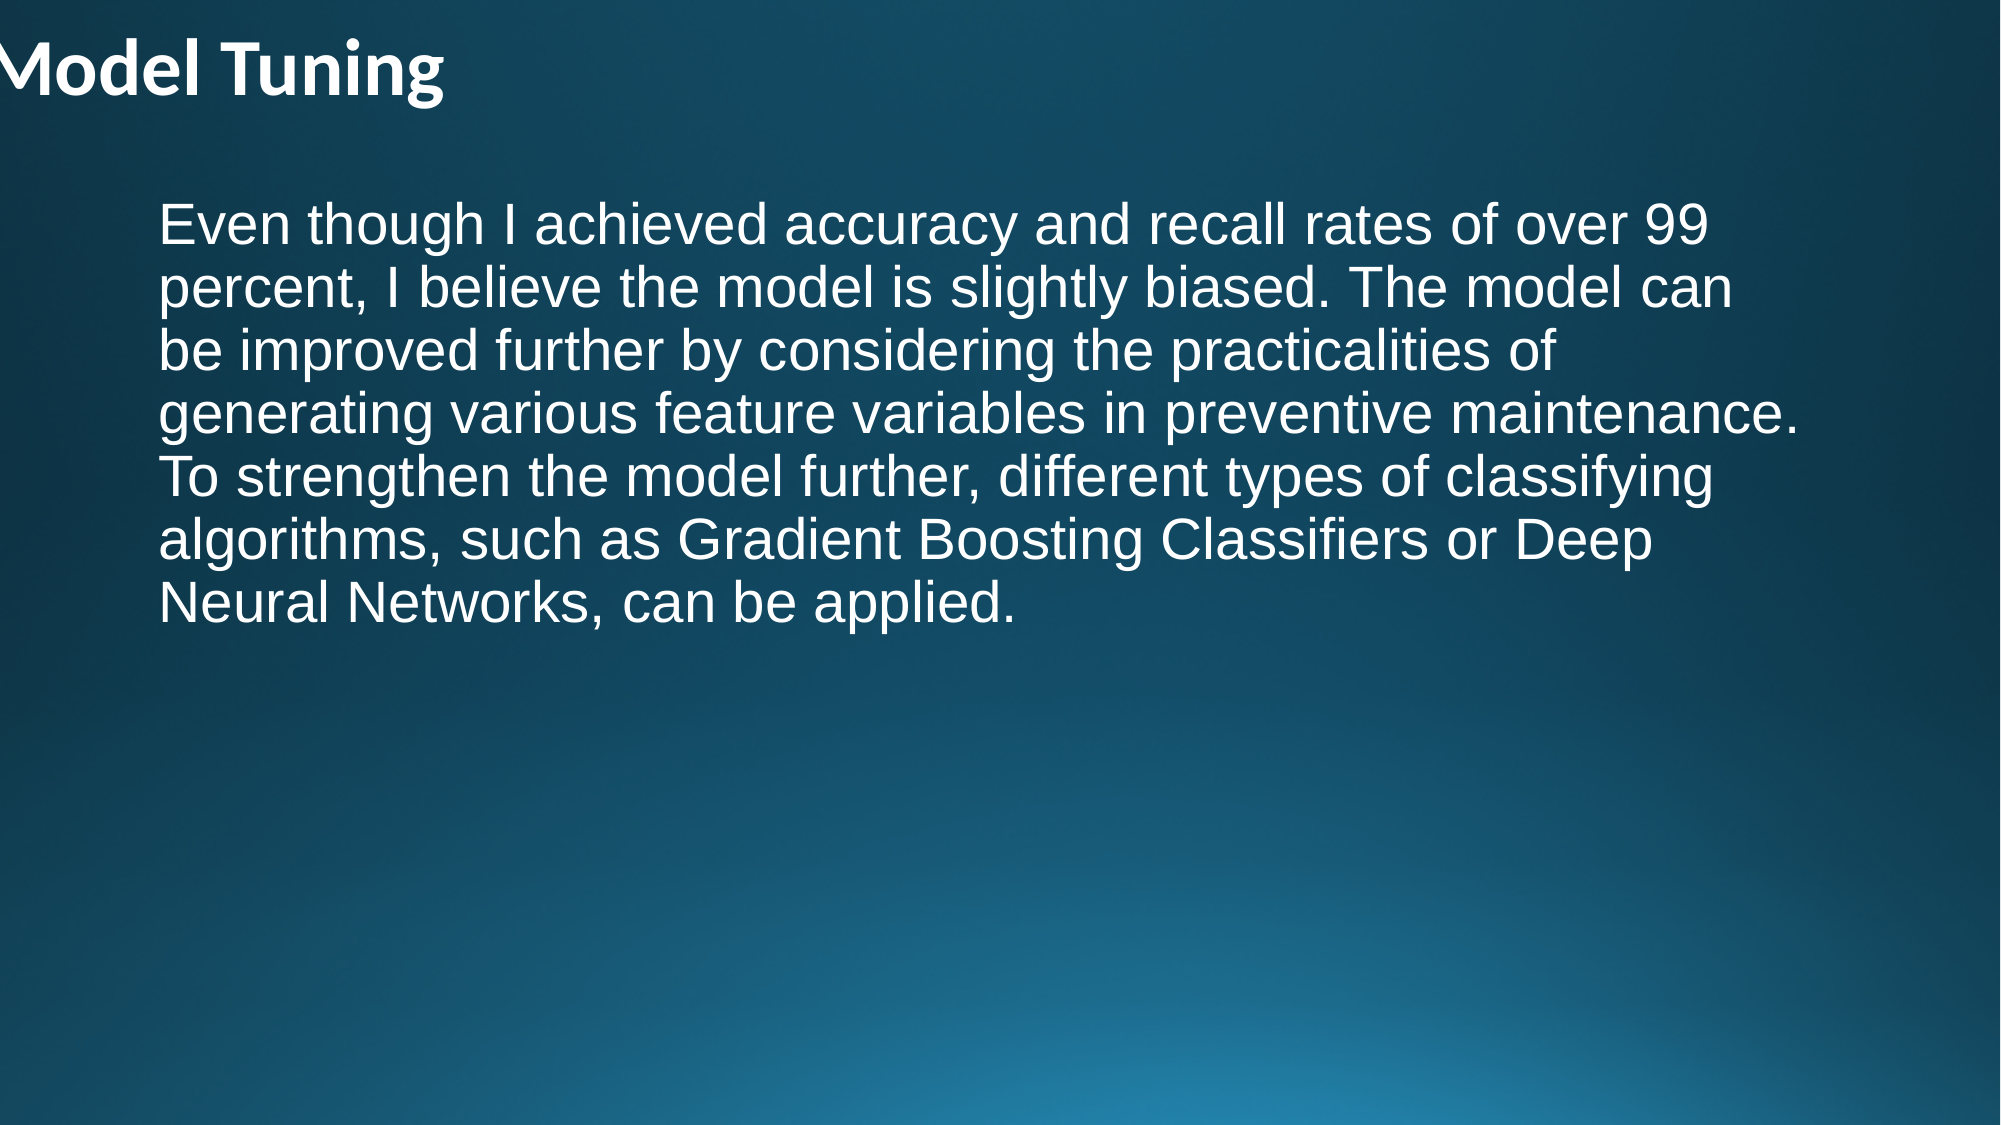

# Model Tuning
Even though I achieved accuracy and recall rates of over 99 percent, I believe the model is slightly biased. The model can be improved further by considering the practicalities of generating various feature variables in preventive maintenance. To strengthen the model further, different types of classifying algorithms, such as Gradient Boosting Classifiers or Deep Neural Networks, can be applied.